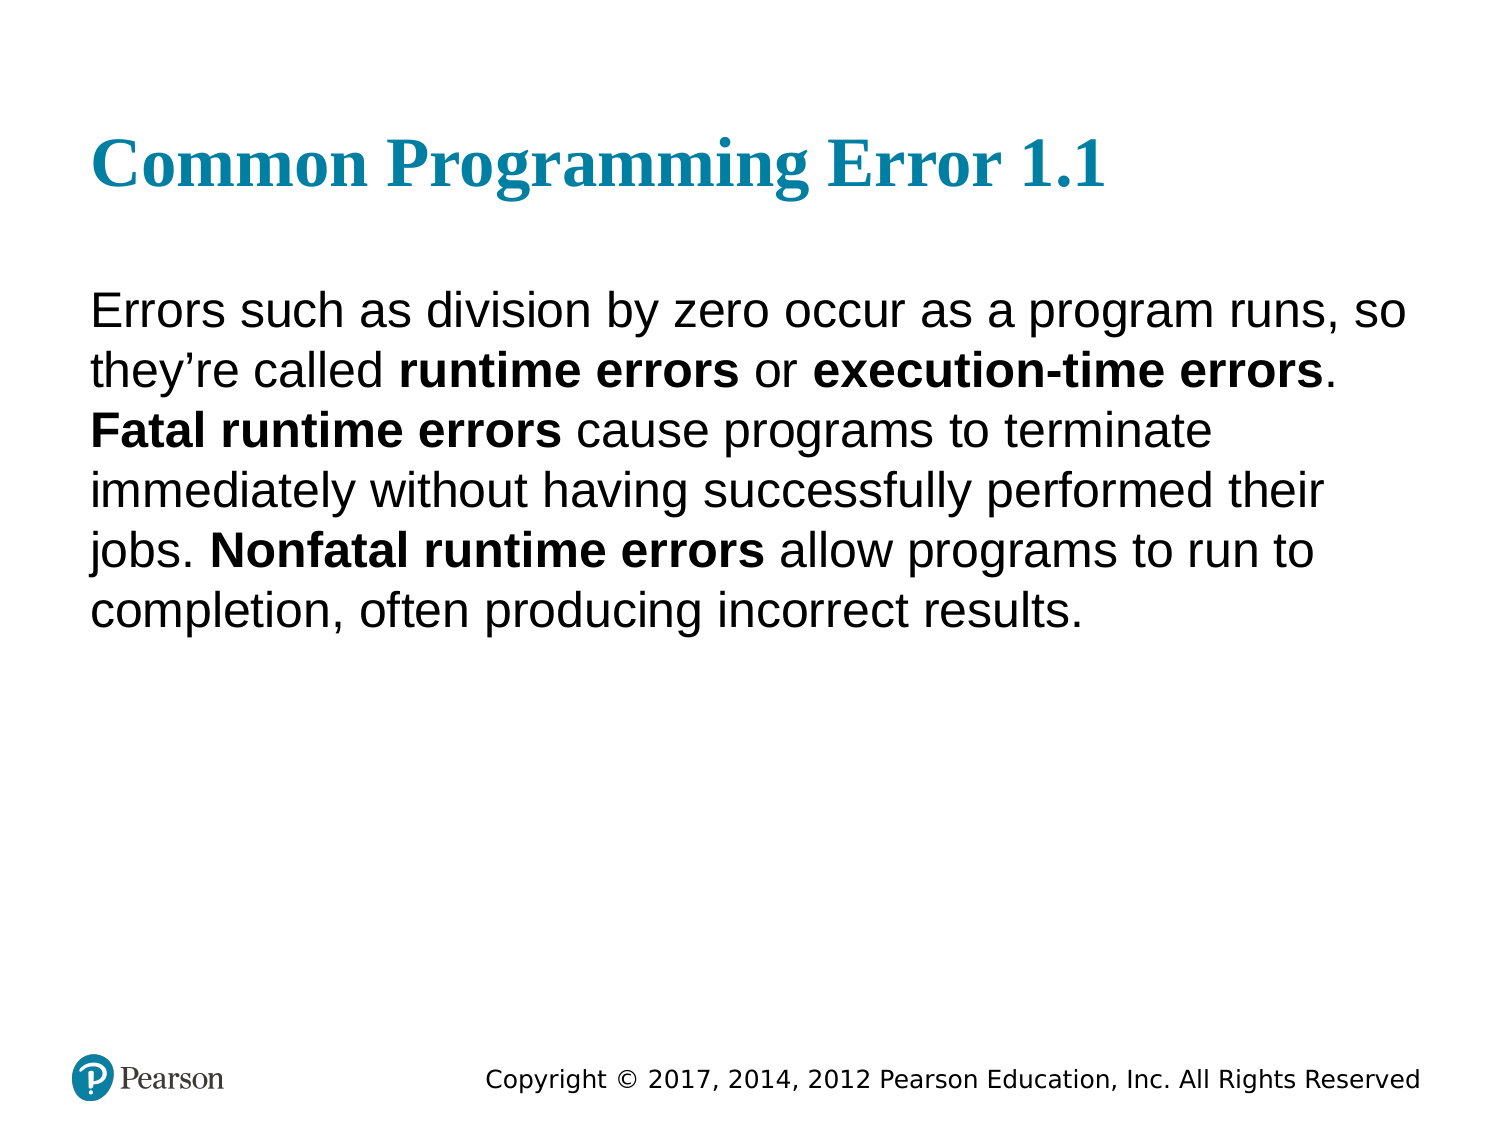

# Common Programming Error 1.1
Errors such as division by zero occur as a program runs, so they’re called runtime errors or execution-time errors. Fatal runtime errors cause programs to terminate immediately without having successfully performed their jobs. Nonfatal runtime errors allow programs to run to completion, often producing incorrect results.